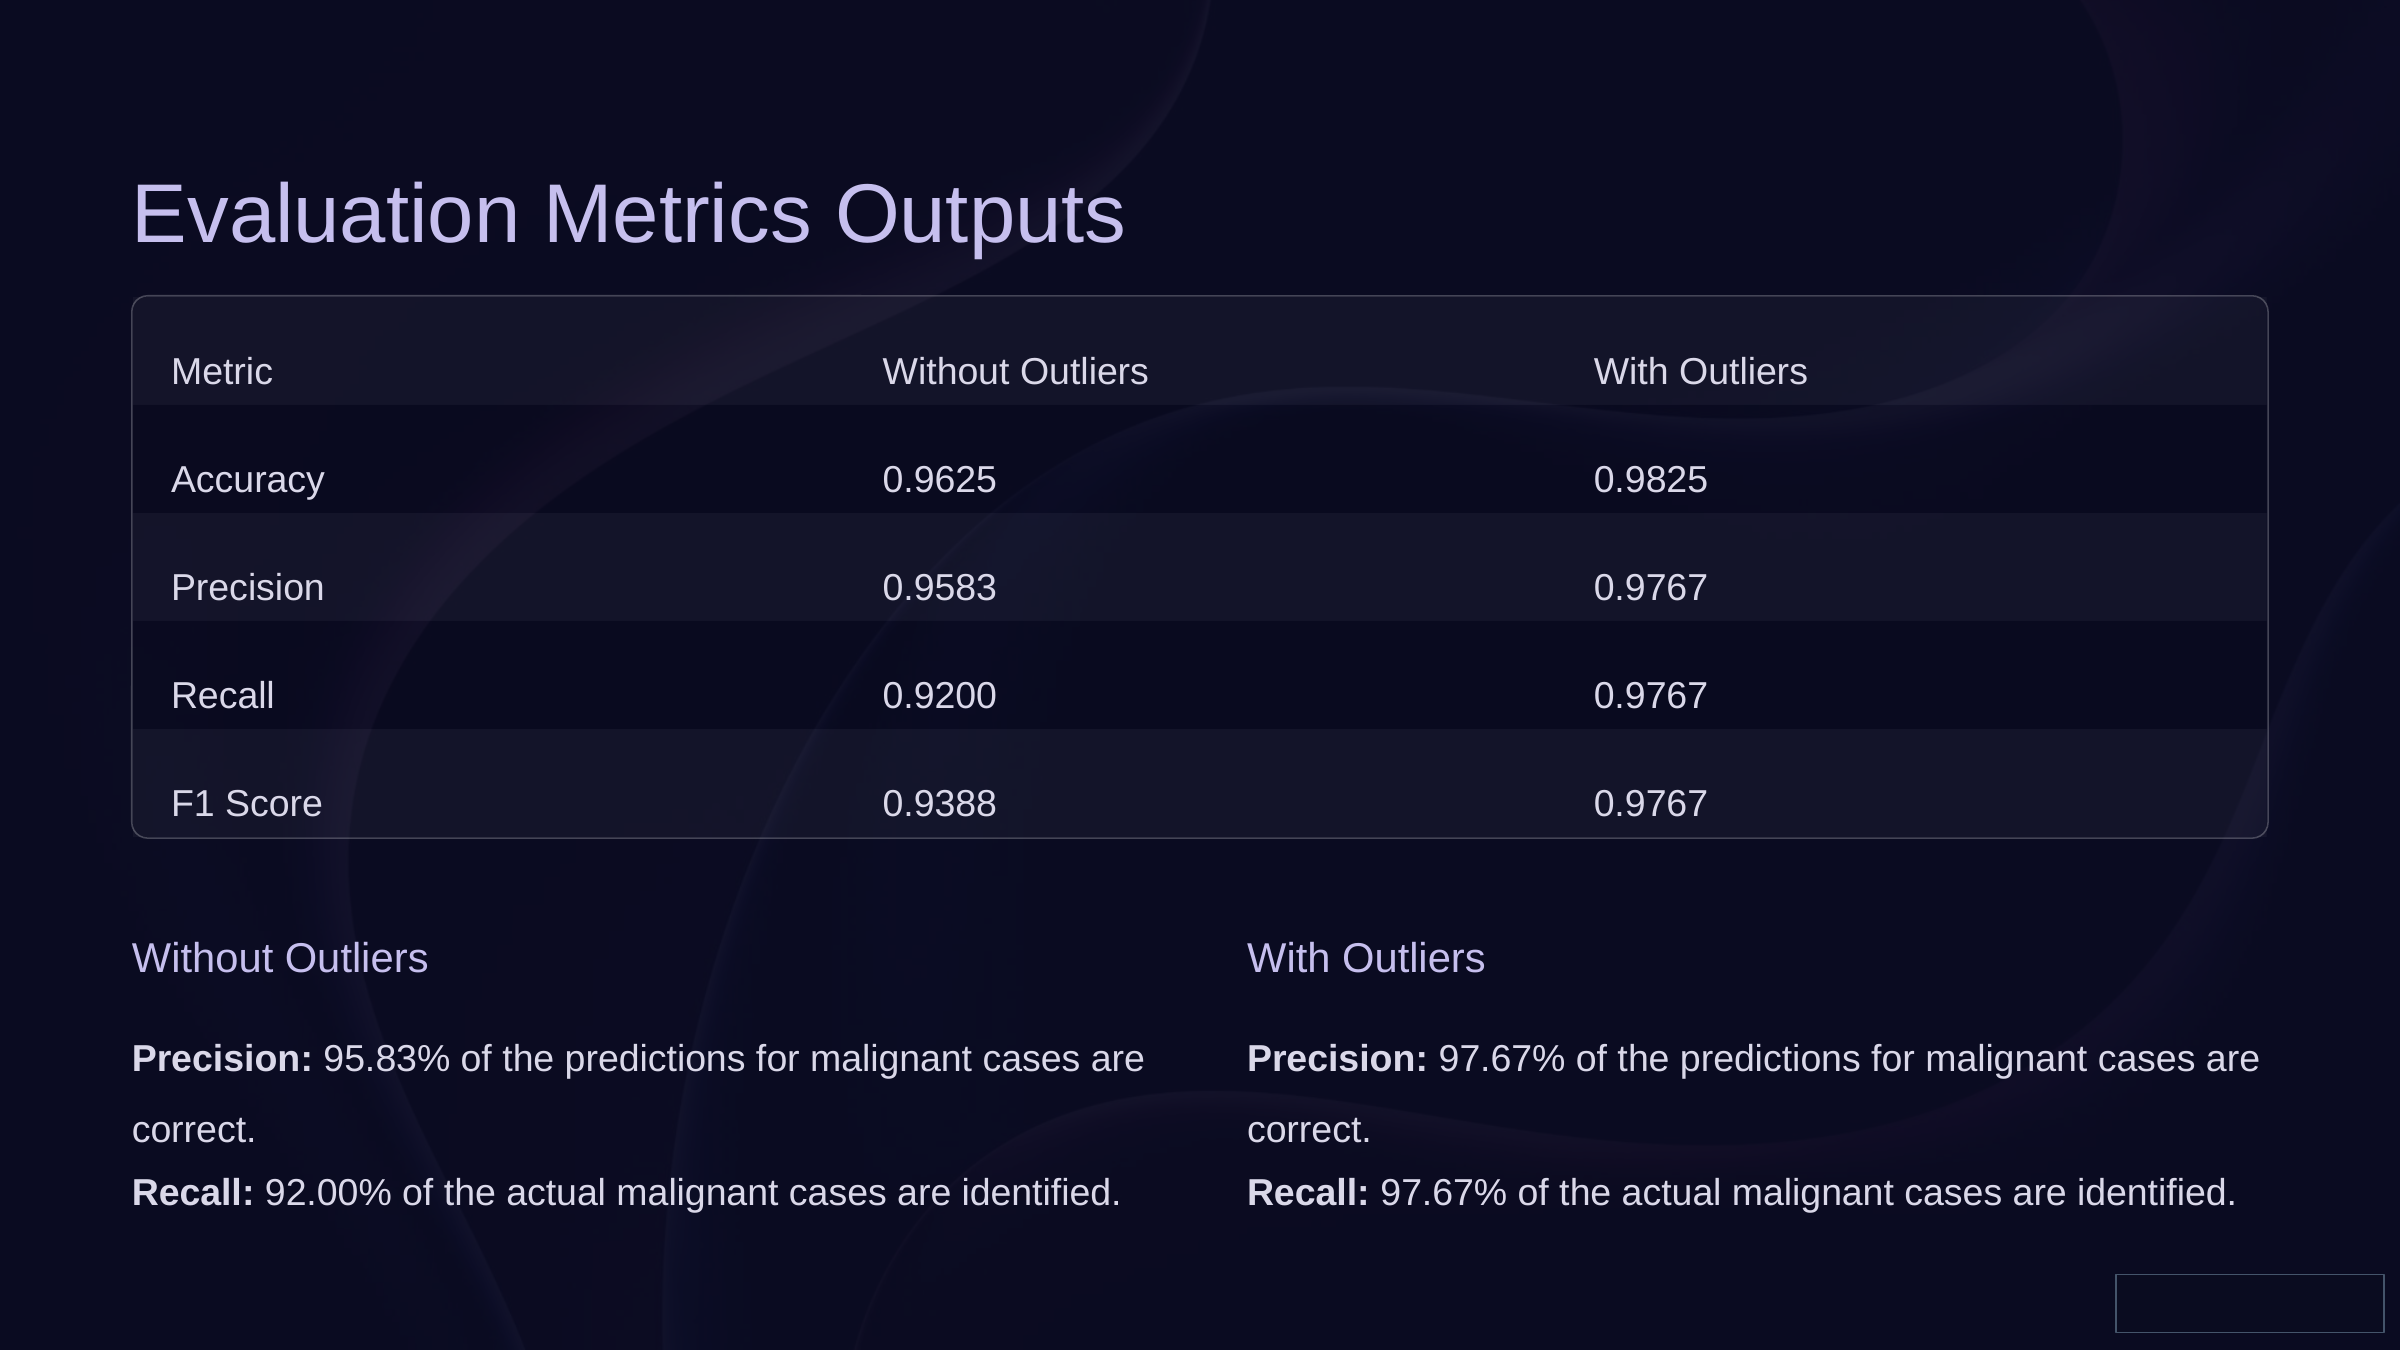

Evaluation Metrics Outputs

Metric
Without Outliers
With Outliers

Accuracy
0.9625
0.9825

Precision
0.9583
0.9767

Recall
0.9200
0.9767

F1 Score
0.9388
0.9767
Without Outliers
With Outliers
Precision: 95.83% of the predictions for malignant cases are correct.
Precision: 97.67% of the predictions for malignant cases are correct.
Recall: 92.00% of the actual malignant cases are identified.
Recall: 97.67% of the actual malignant cases are identified.